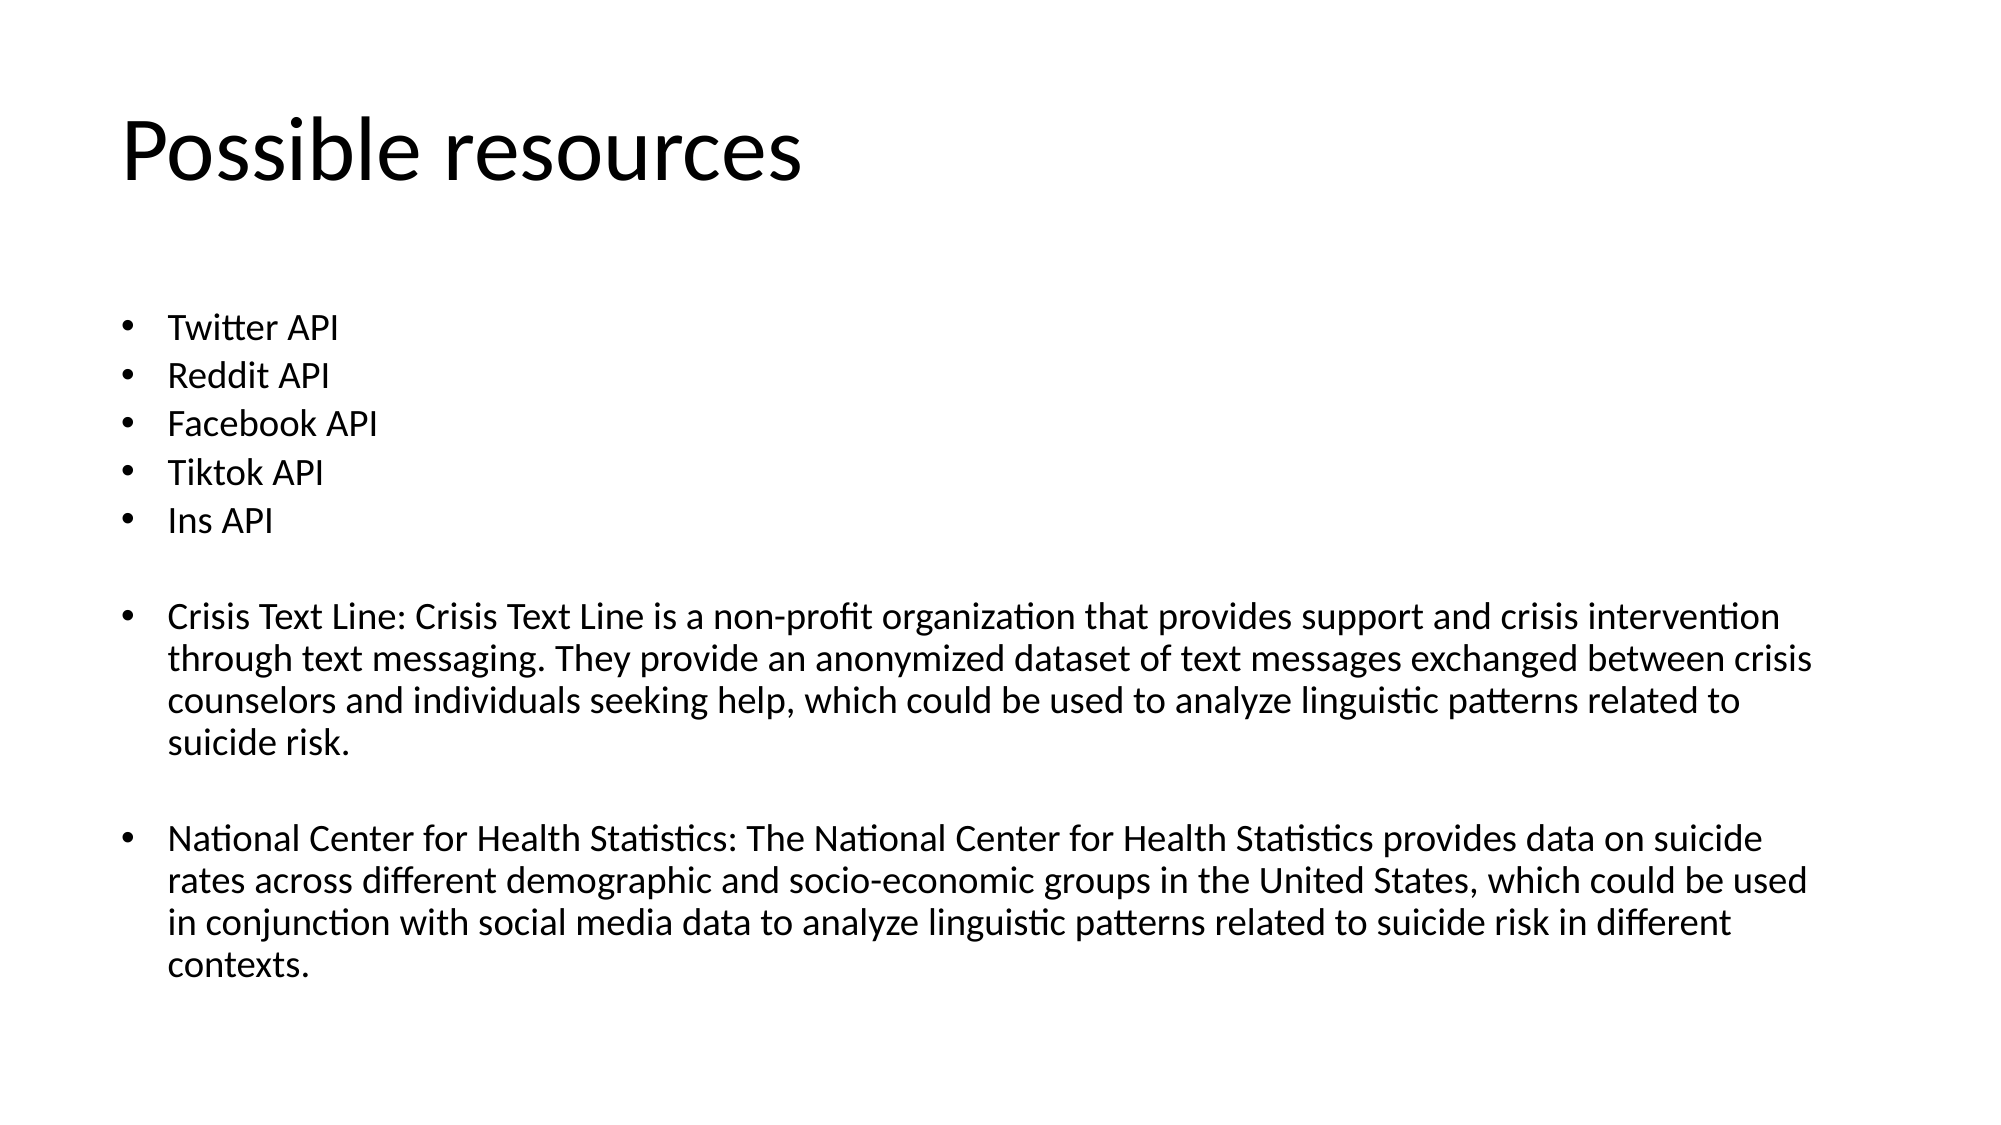

# Possible resources
Twitter API
Reddit API
Facebook API
Tiktok API
Ins API

Crisis Text Line: Crisis Text Line is a non-profit organization that provides support and crisis intervention through text messaging. They provide an anonymized dataset of text messages exchanged between crisis counselors and individuals seeking help, which could be used to analyze linguistic patterns related to suicide risk.

National Center for Health Statistics: The National Center for Health Statistics provides data on suicide rates across different demographic and socio-economic groups in the United States, which could be used in conjunction with social media data to analyze linguistic patterns related to suicide risk in different contexts.